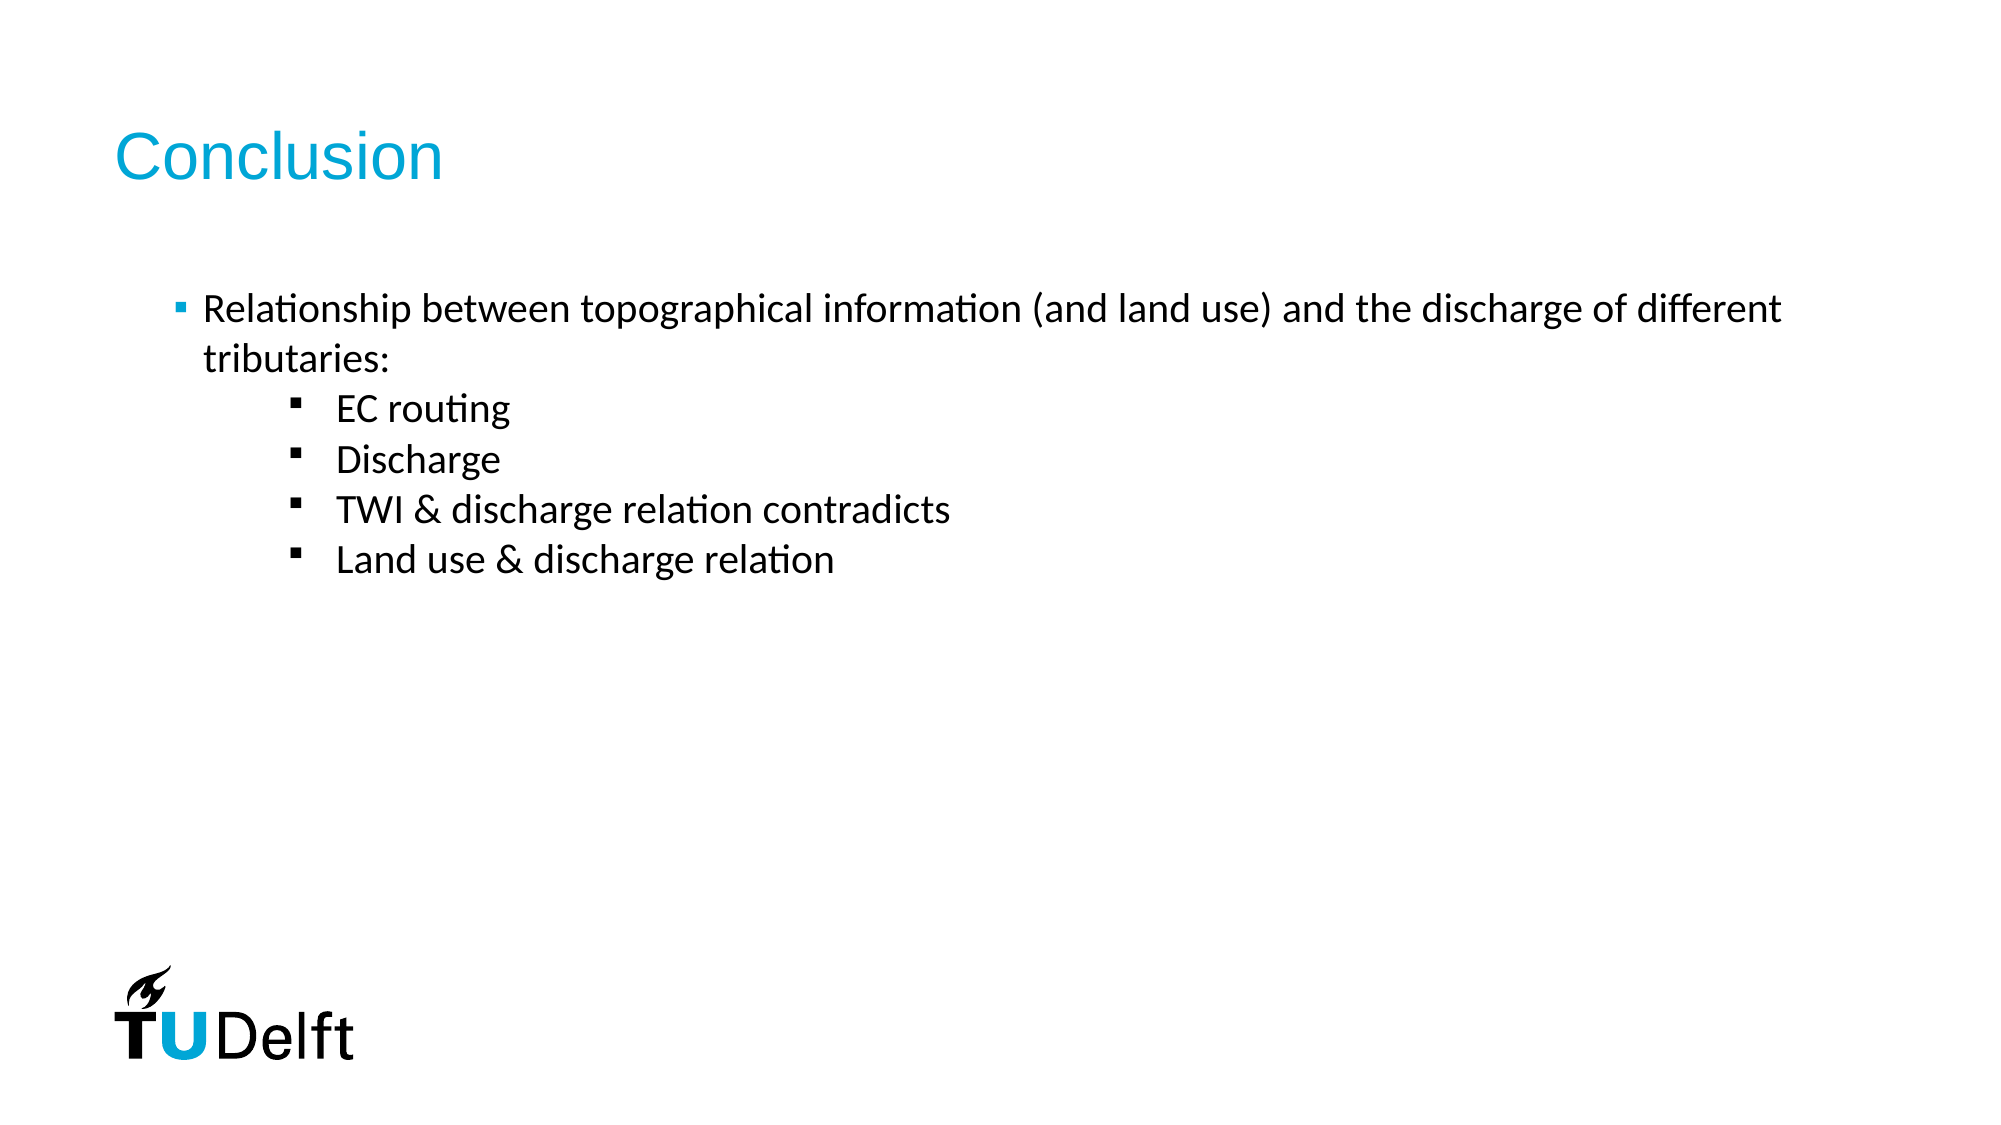

# Conclusion
Relationship between topographical information (and land use) and the discharge of different tributaries:
EC routing
Discharge
TWI & discharge relation contradicts
Land use & discharge relation